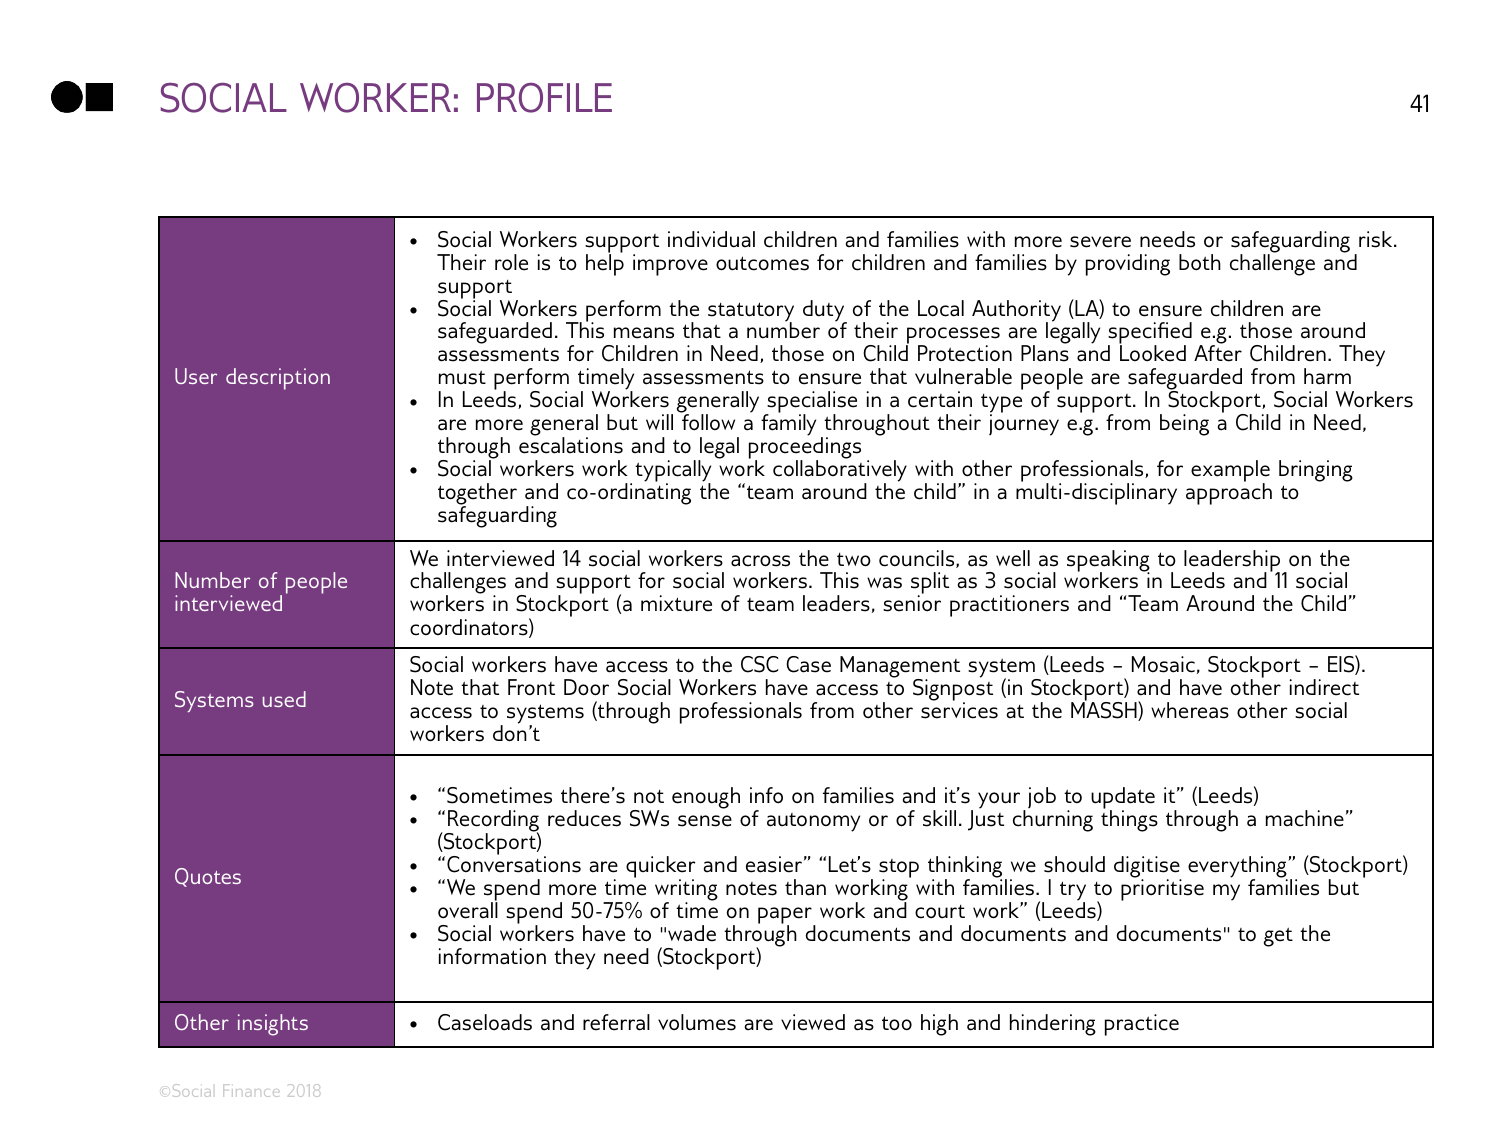

# Social worker: profile
41
| User description | Social Workers support individual children and families with more severe needs or safeguarding risk. Their role is to help improve outcomes for children and families by providing both challenge and support Social Workers perform the statutory duty of the Local Authority (LA) to ensure children are safeguarded. This means that a number of their processes are legally specified e.g. those around assessments for Children in Need, those on Child Protection Plans and Looked After Children. They must perform timely assessments to ensure that vulnerable people are safeguarded from harm In Leeds, Social Workers generally specialise in a certain type of support. In Stockport, Social Workers are more general but will follow a family throughout their journey e.g. from being a Child in Need, through escalations and to legal proceedings Social workers work typically work collaboratively with other professionals, for example bringing together and co-ordinating the “team around the child” in a multi-disciplinary approach to safeguarding |
| --- | --- |
| Number of people interviewed | We interviewed 14 social workers across the two councils, as well as speaking to leadership on the challenges and support for social workers. This was split as 3 social workers in Leeds and 11 social workers in Stockport (a mixture of team leaders, senior practitioners and “Team Around the Child” coordinators) |
| Systems used | Social workers have access to the CSC Case Management system (Leeds – Mosaic, Stockport – EIS). Note that Front Door Social Workers have access to Signpost (in Stockport) and have other indirect access to systems (through professionals from other services at the MASSH) whereas other social workers don’t |
| Quotes | “Sometimes there’s not enough info on families and it’s your job to update it” (Leeds) “Recording reduces SWs sense of autonomy or of skill. Just churning things through a machine” (Stockport) “Conversations are quicker and easier” “Let’s stop thinking we should digitise everything” (Stockport) “We spend more time writing notes than working with families. I try to prioritise my families but overall spend 50-75% of time on paper work and court work” (Leeds) Social workers have to "wade through documents and documents and documents" to get the information they need (Stockport) |
| Other insights | Caseloads and referral volumes are viewed as too high and hindering practice |